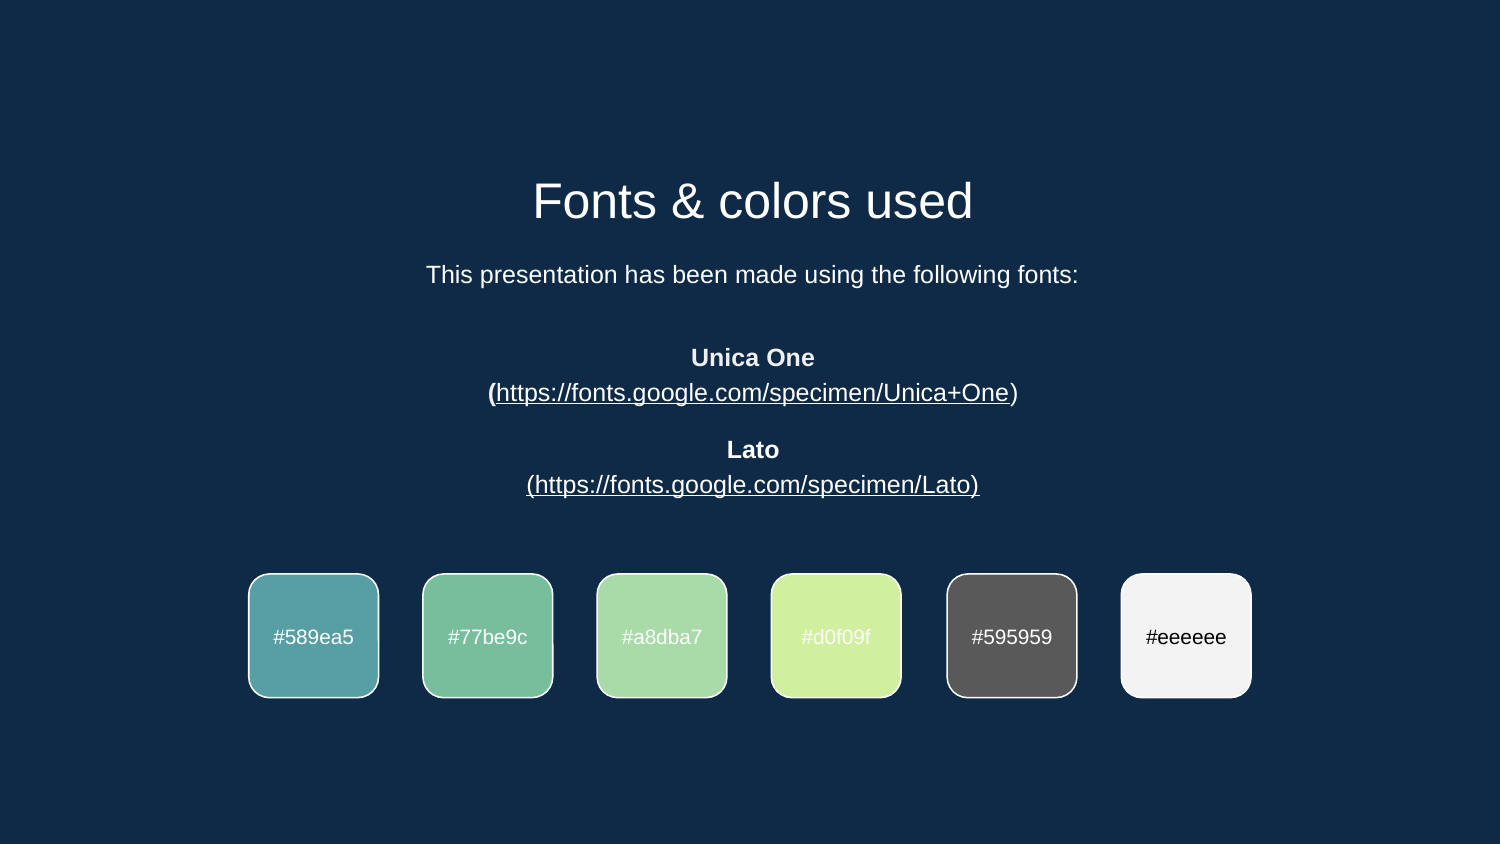

Fonts & colors used
This presentation has been made using the following fonts:

Unica One
(https://fonts.google.com/specimen/Unica+One)

Lato
(https://fonts.google.com/specimen/Lato)

#589ea5
#77be9c
#a8dba7
#d0f09f
#595959
#eeeeee